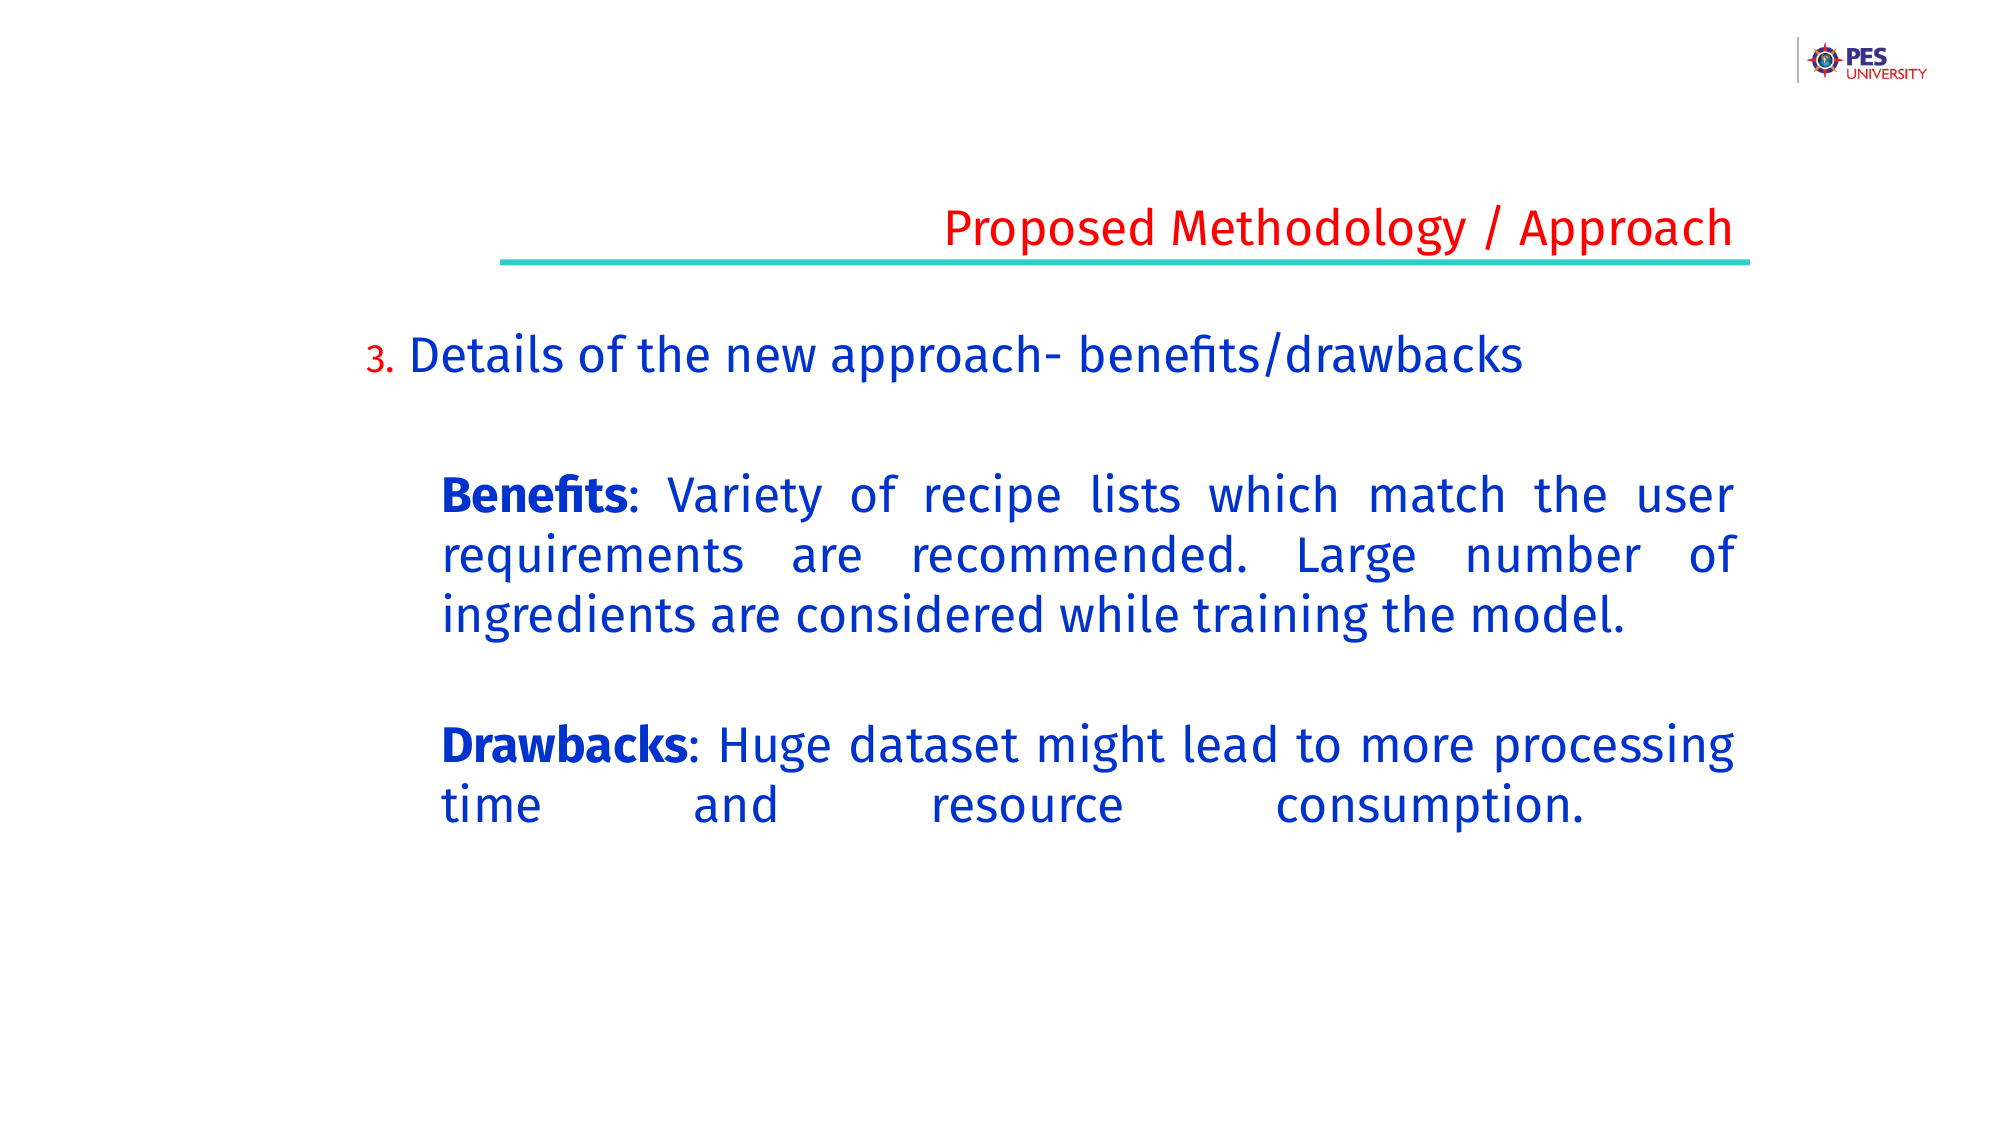

Proposed Methodology / Approach

3. Details of the new approach- benefits/drawbacks

Benefits: Variety of recipe lists which match the user requirements are recommended. Large number of ingredients are considered while training the model.
Drawbacks: Huge dataset might lead to more processing time and resource consumption.